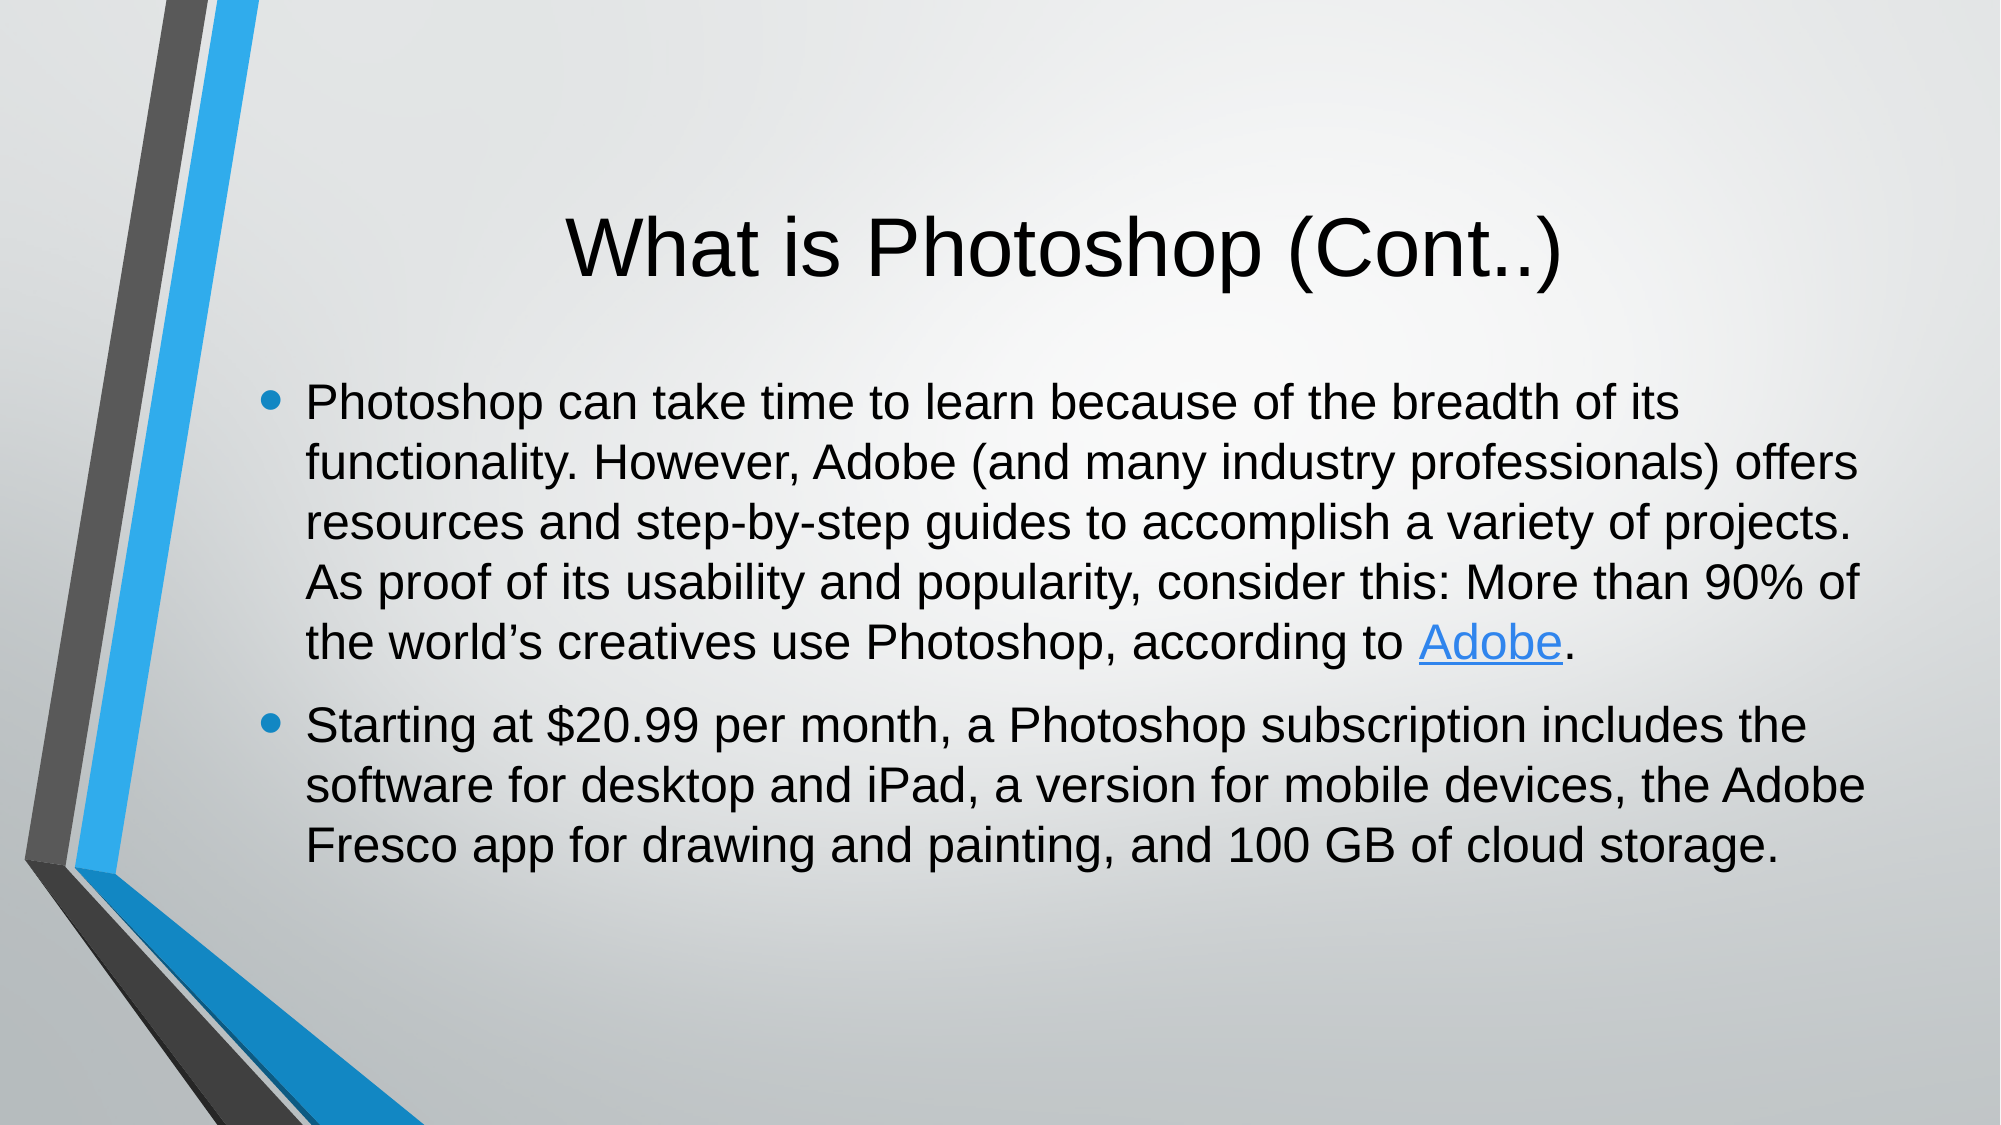

# What is Photoshop (Cont..)
Photoshop can take time to learn because of the breadth of its functionality. However, Adobe (and many industry professionals) offers resources and step-by-step guides to accomplish a variety of projects. As proof of its usability and popularity, consider this: More than 90% of the world’s creatives use Photoshop, according to Adobe.
Starting at $20.99 per month, a Photoshop subscription includes the software for desktop and iPad, a version for mobile devices, the Adobe Fresco app for drawing and painting, and 100 GB of cloud storage.